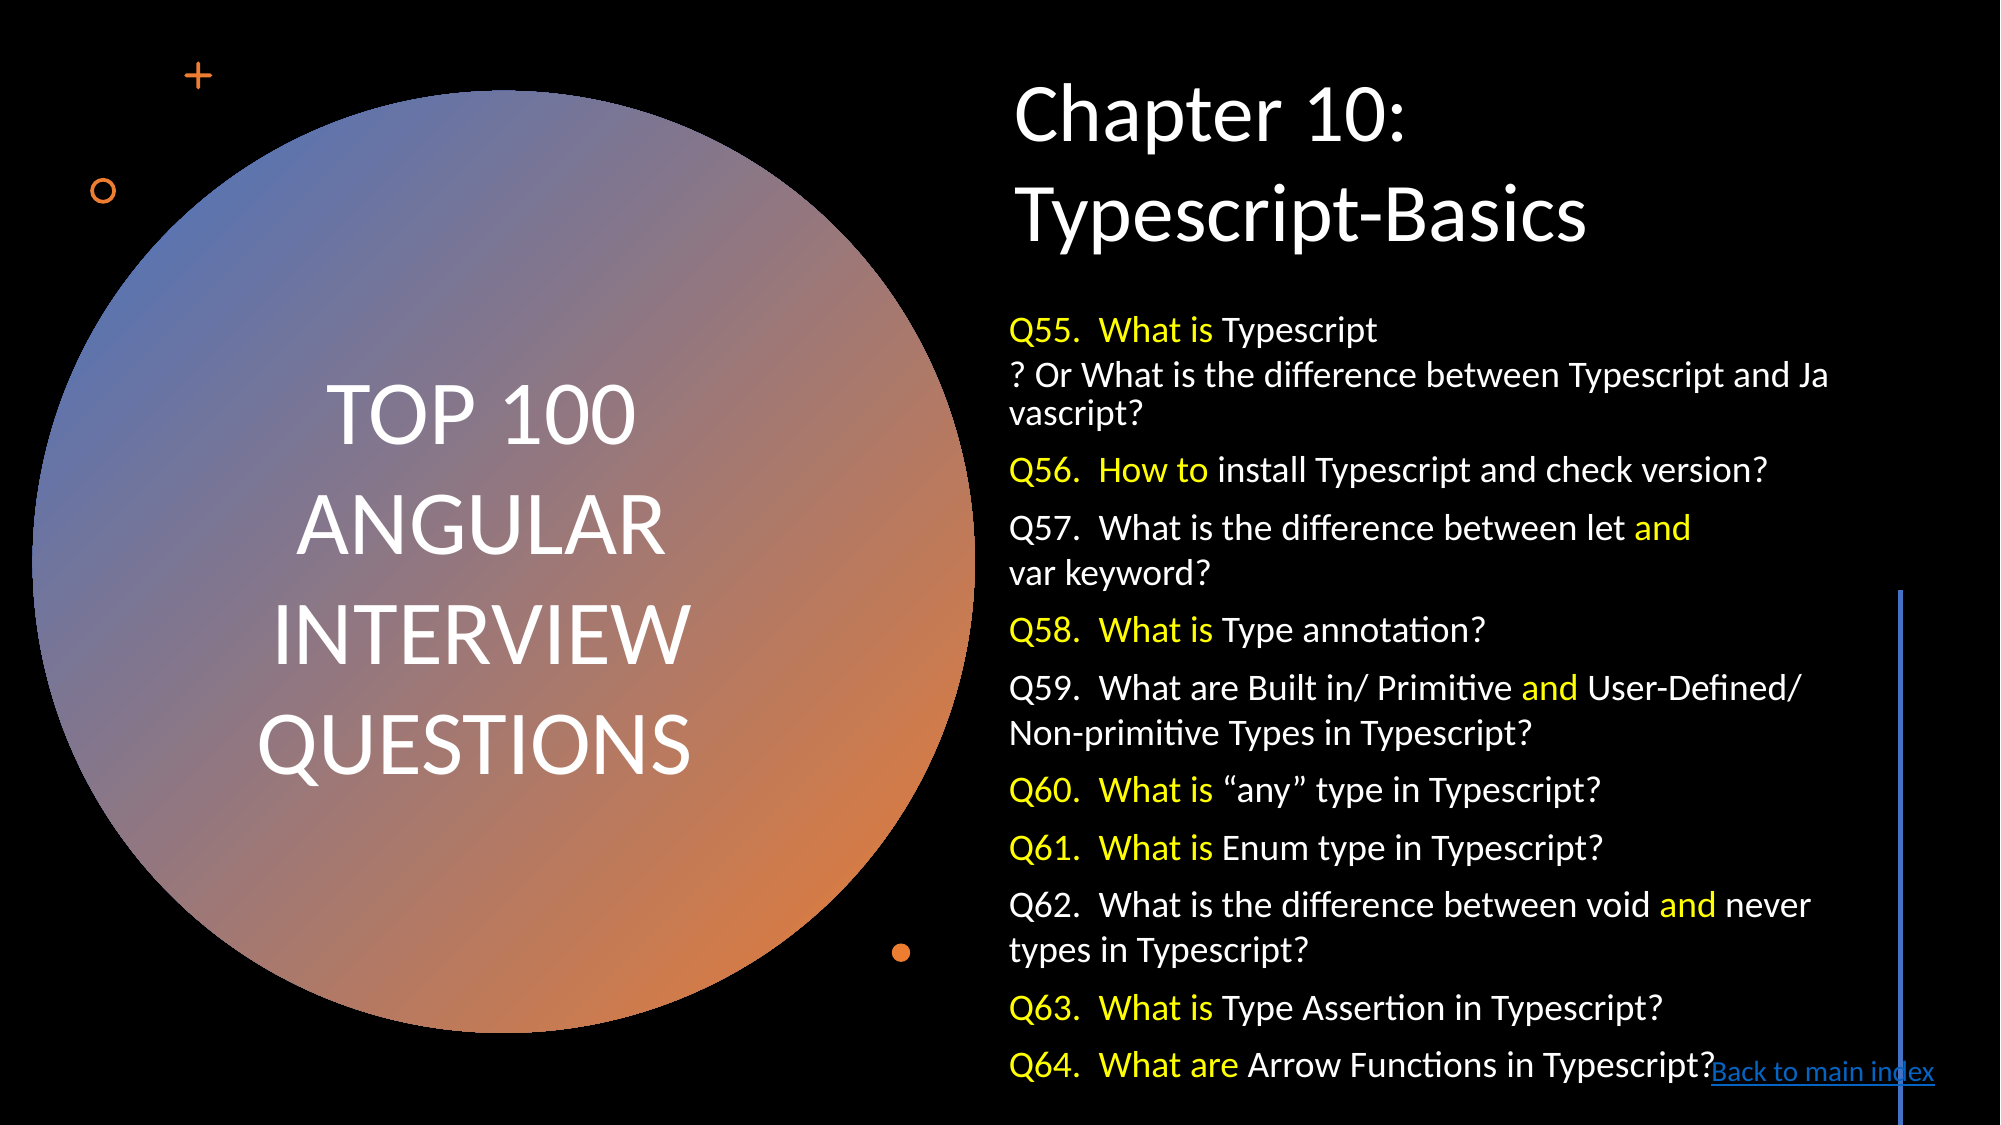

Chapter 10:
Typescript-Basics

Q55.  What is Typescript? Or What is the difference between Typescript and Javascript?
Q56.  How to install Typescript and check version?
Q57.  What is the difference between let and var keyword?
Q58.  What is Type annotation?
Q59.  What are Built in/ Primitive and User-Defined/ Non-primitive Types in Typescript?
Q60.  What is “any” type in Typescript?
Q61.  What is Enum type in Typescript?
Q62.  What is the difference between void and never types in Typescript?
Q63.  What is Type Assertion in Typescript?
Q64.  What are Arrow Functions in Typescript?
TOP 100
ANGULAR INTERVIEW QUESTIONS

Back to main index